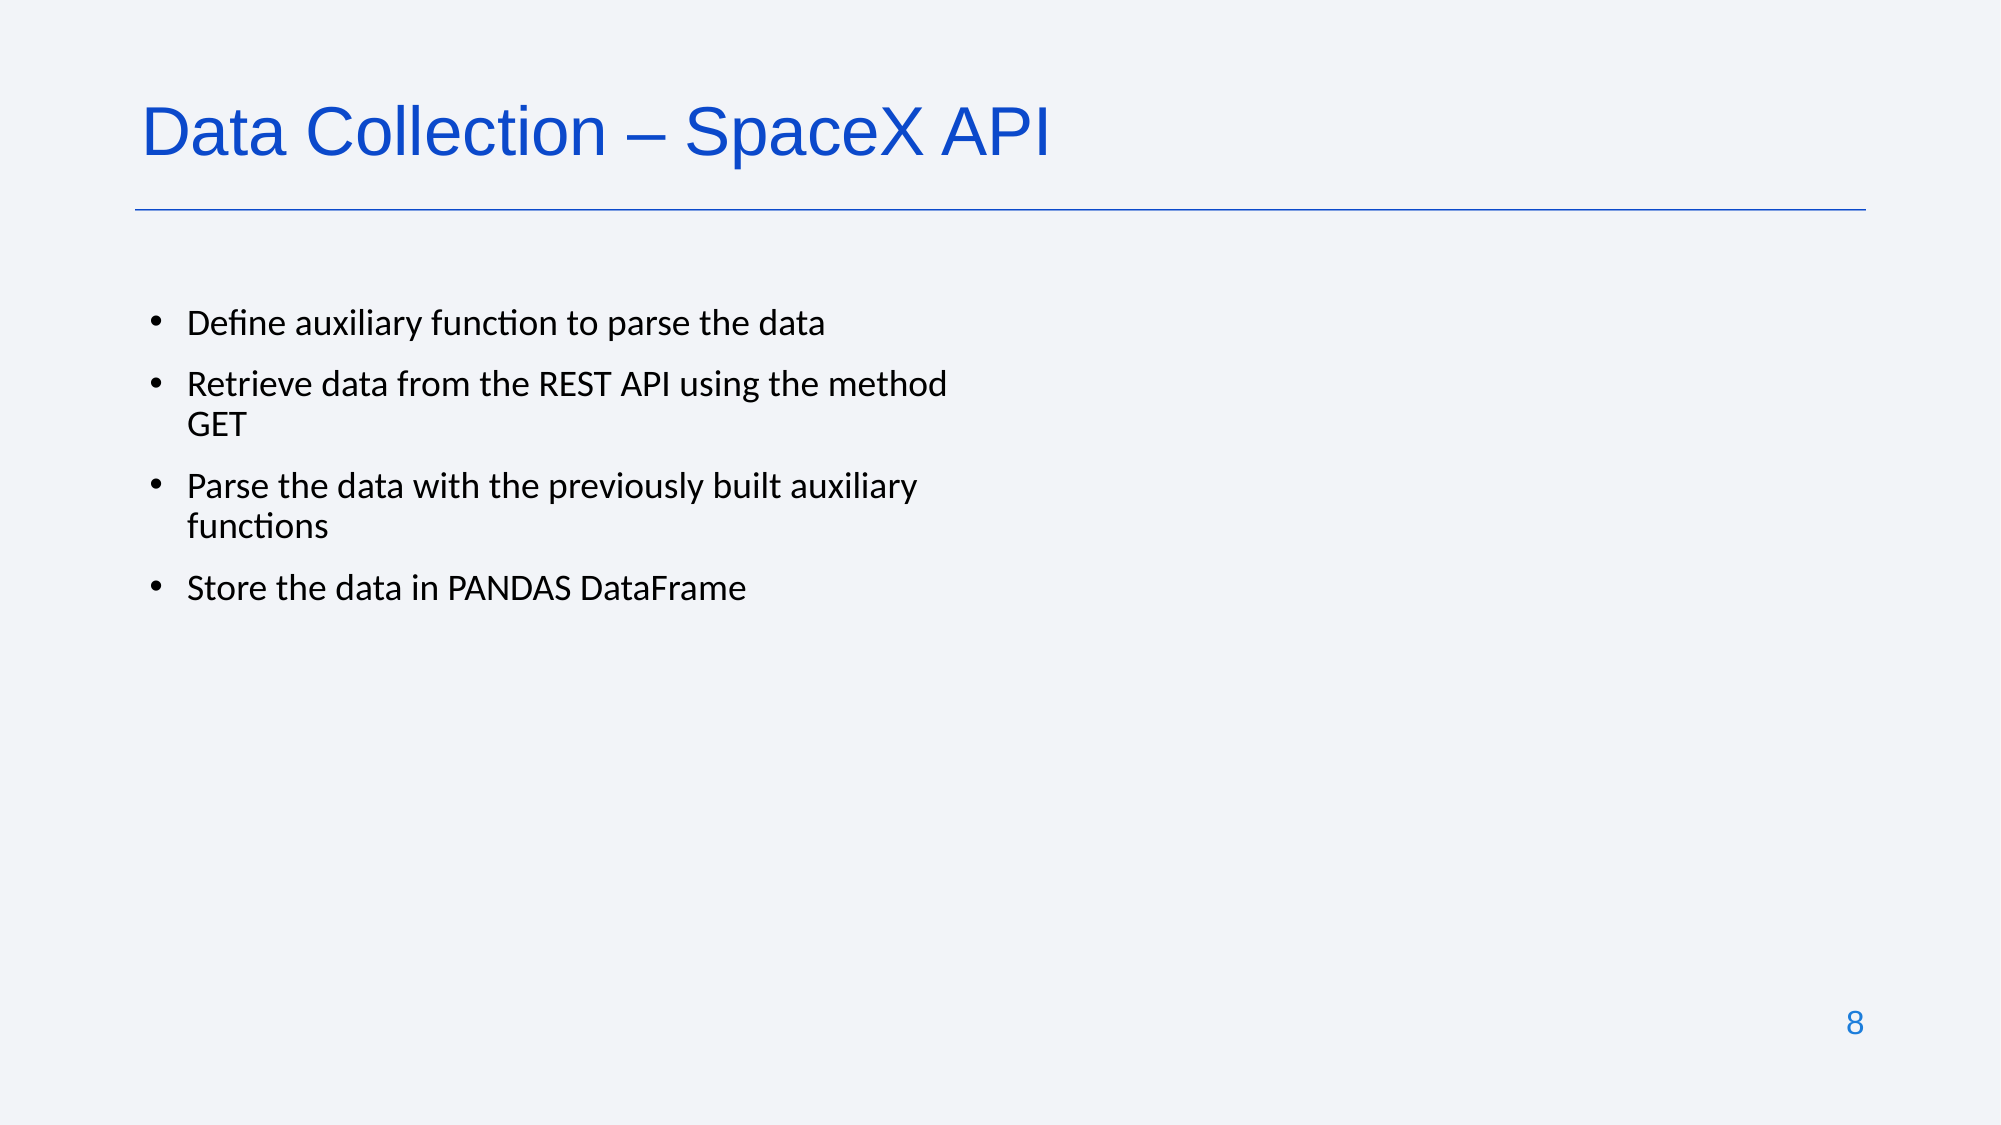

Data Collection – SpaceX API
Define auxiliary function to parse the data
Retrieve data from the REST API using the method GET
Parse the data with the previously built auxiliary functions
Store the data in PANDAS DataFrame
8